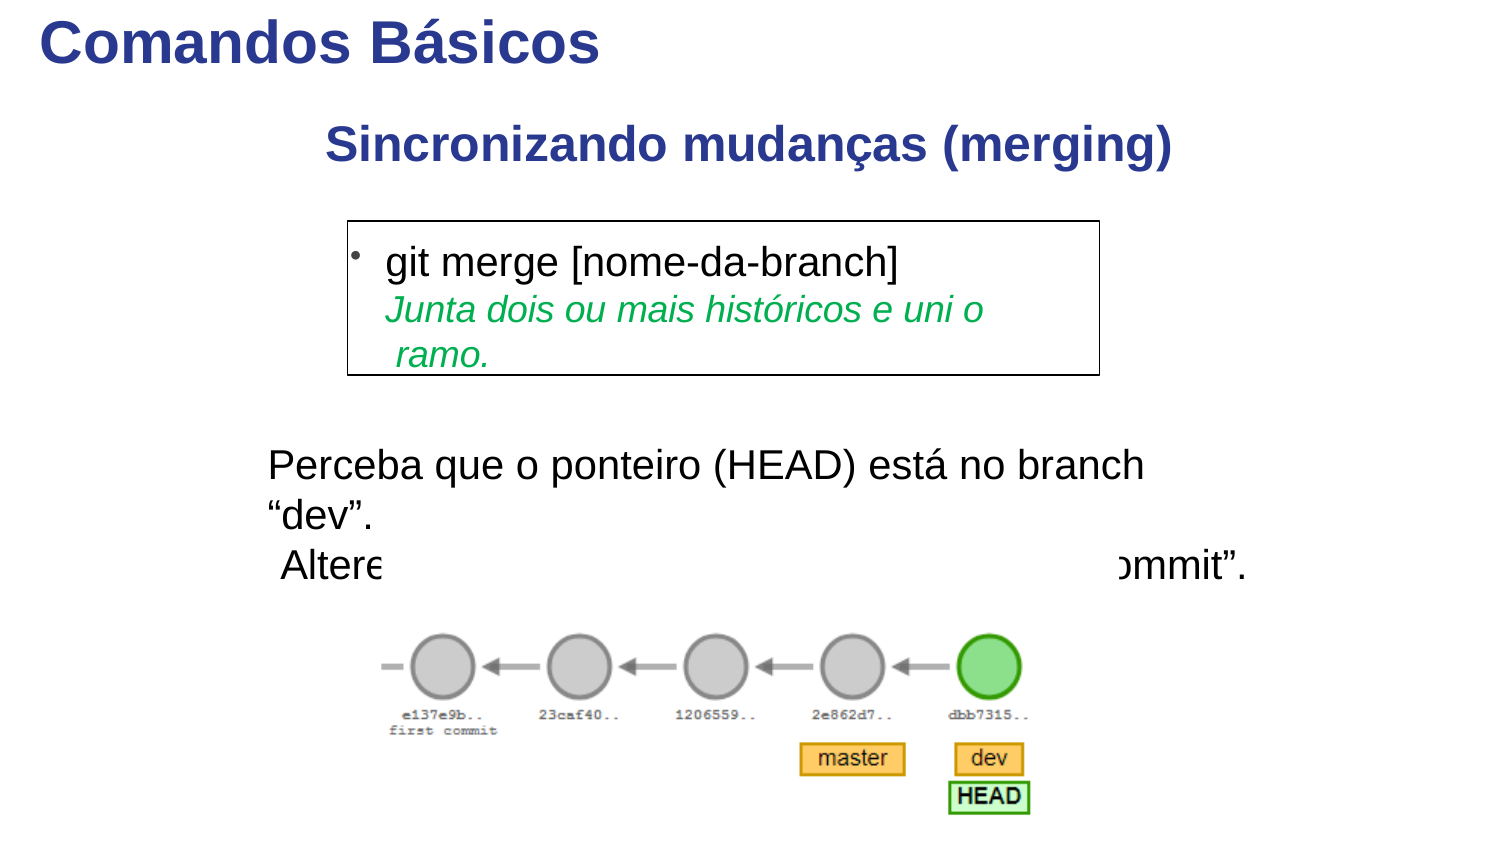

# Comandos Básicos
Sincronizando mudanças (merging)
git merge [nome-da-branch]  Junta dois ou mais históricos e uni o  ramo.
Perceba que o ponteiro (HEAD) está no branch “dev”.
Altere para o branch “master” e realize um “commit”.